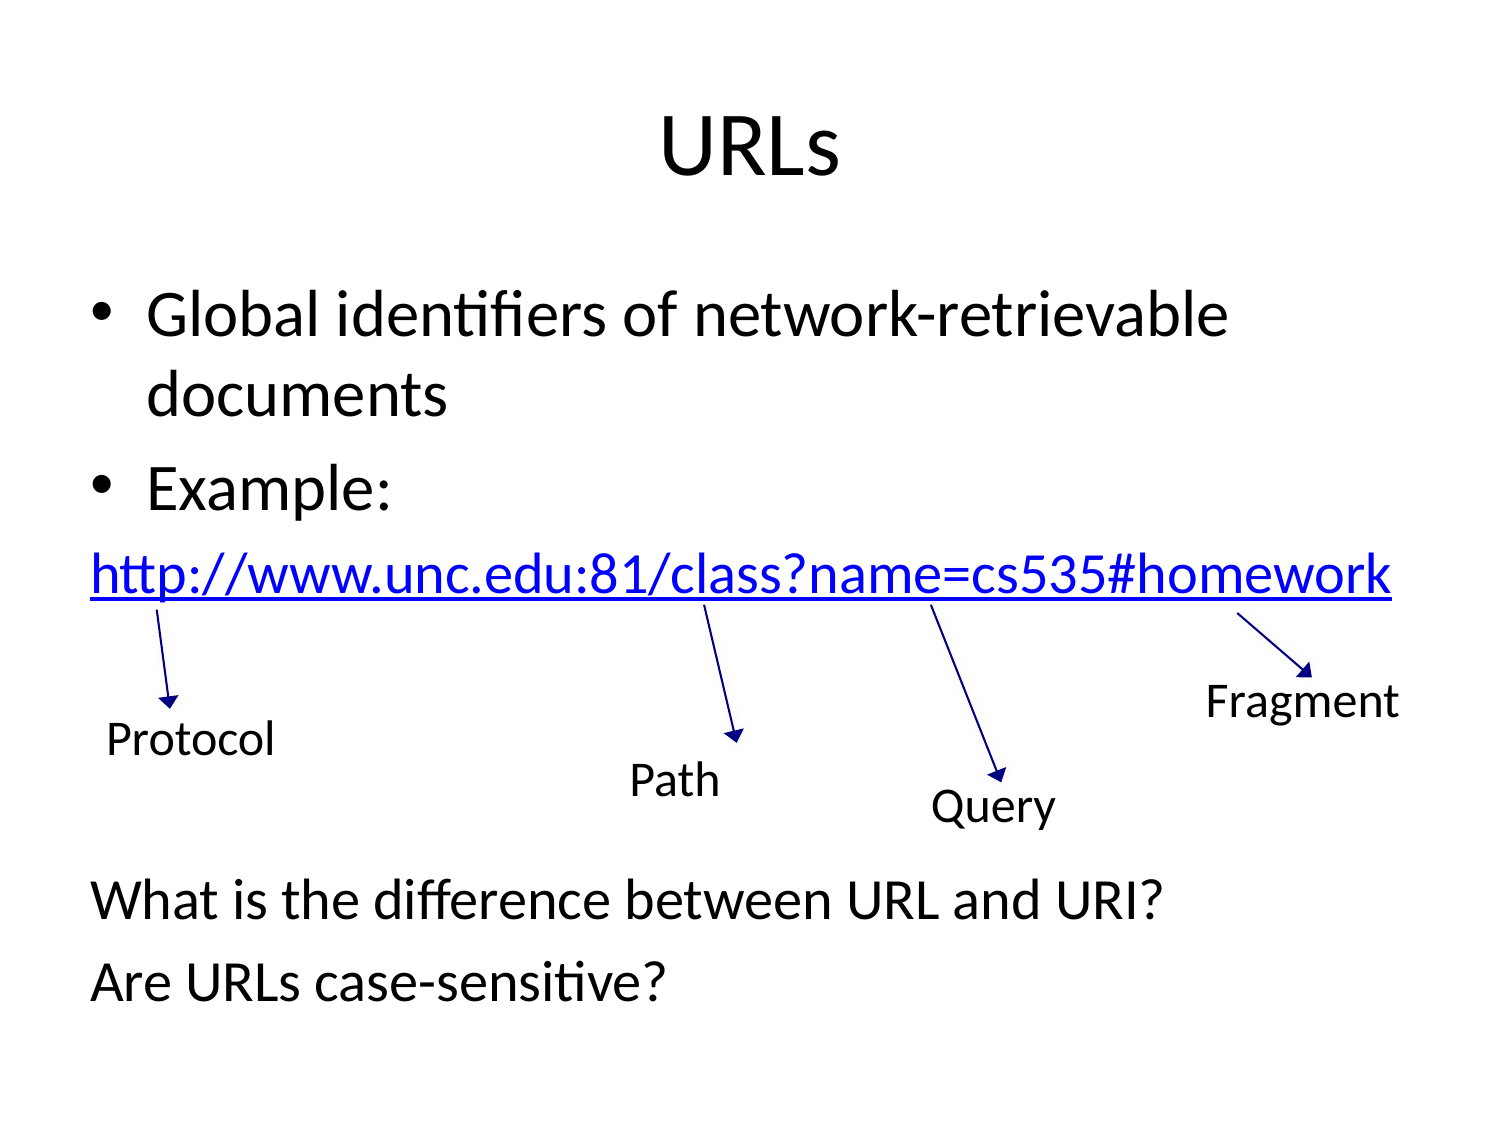

# URLs
Global identifiers of network-retrievable documents
Example:
http://www.unc.edu:81/class?name=cs535#homework

What is the difference between URL and URI?
Are URLs case-sensitive?

Fragment
Protocol
Path
Query